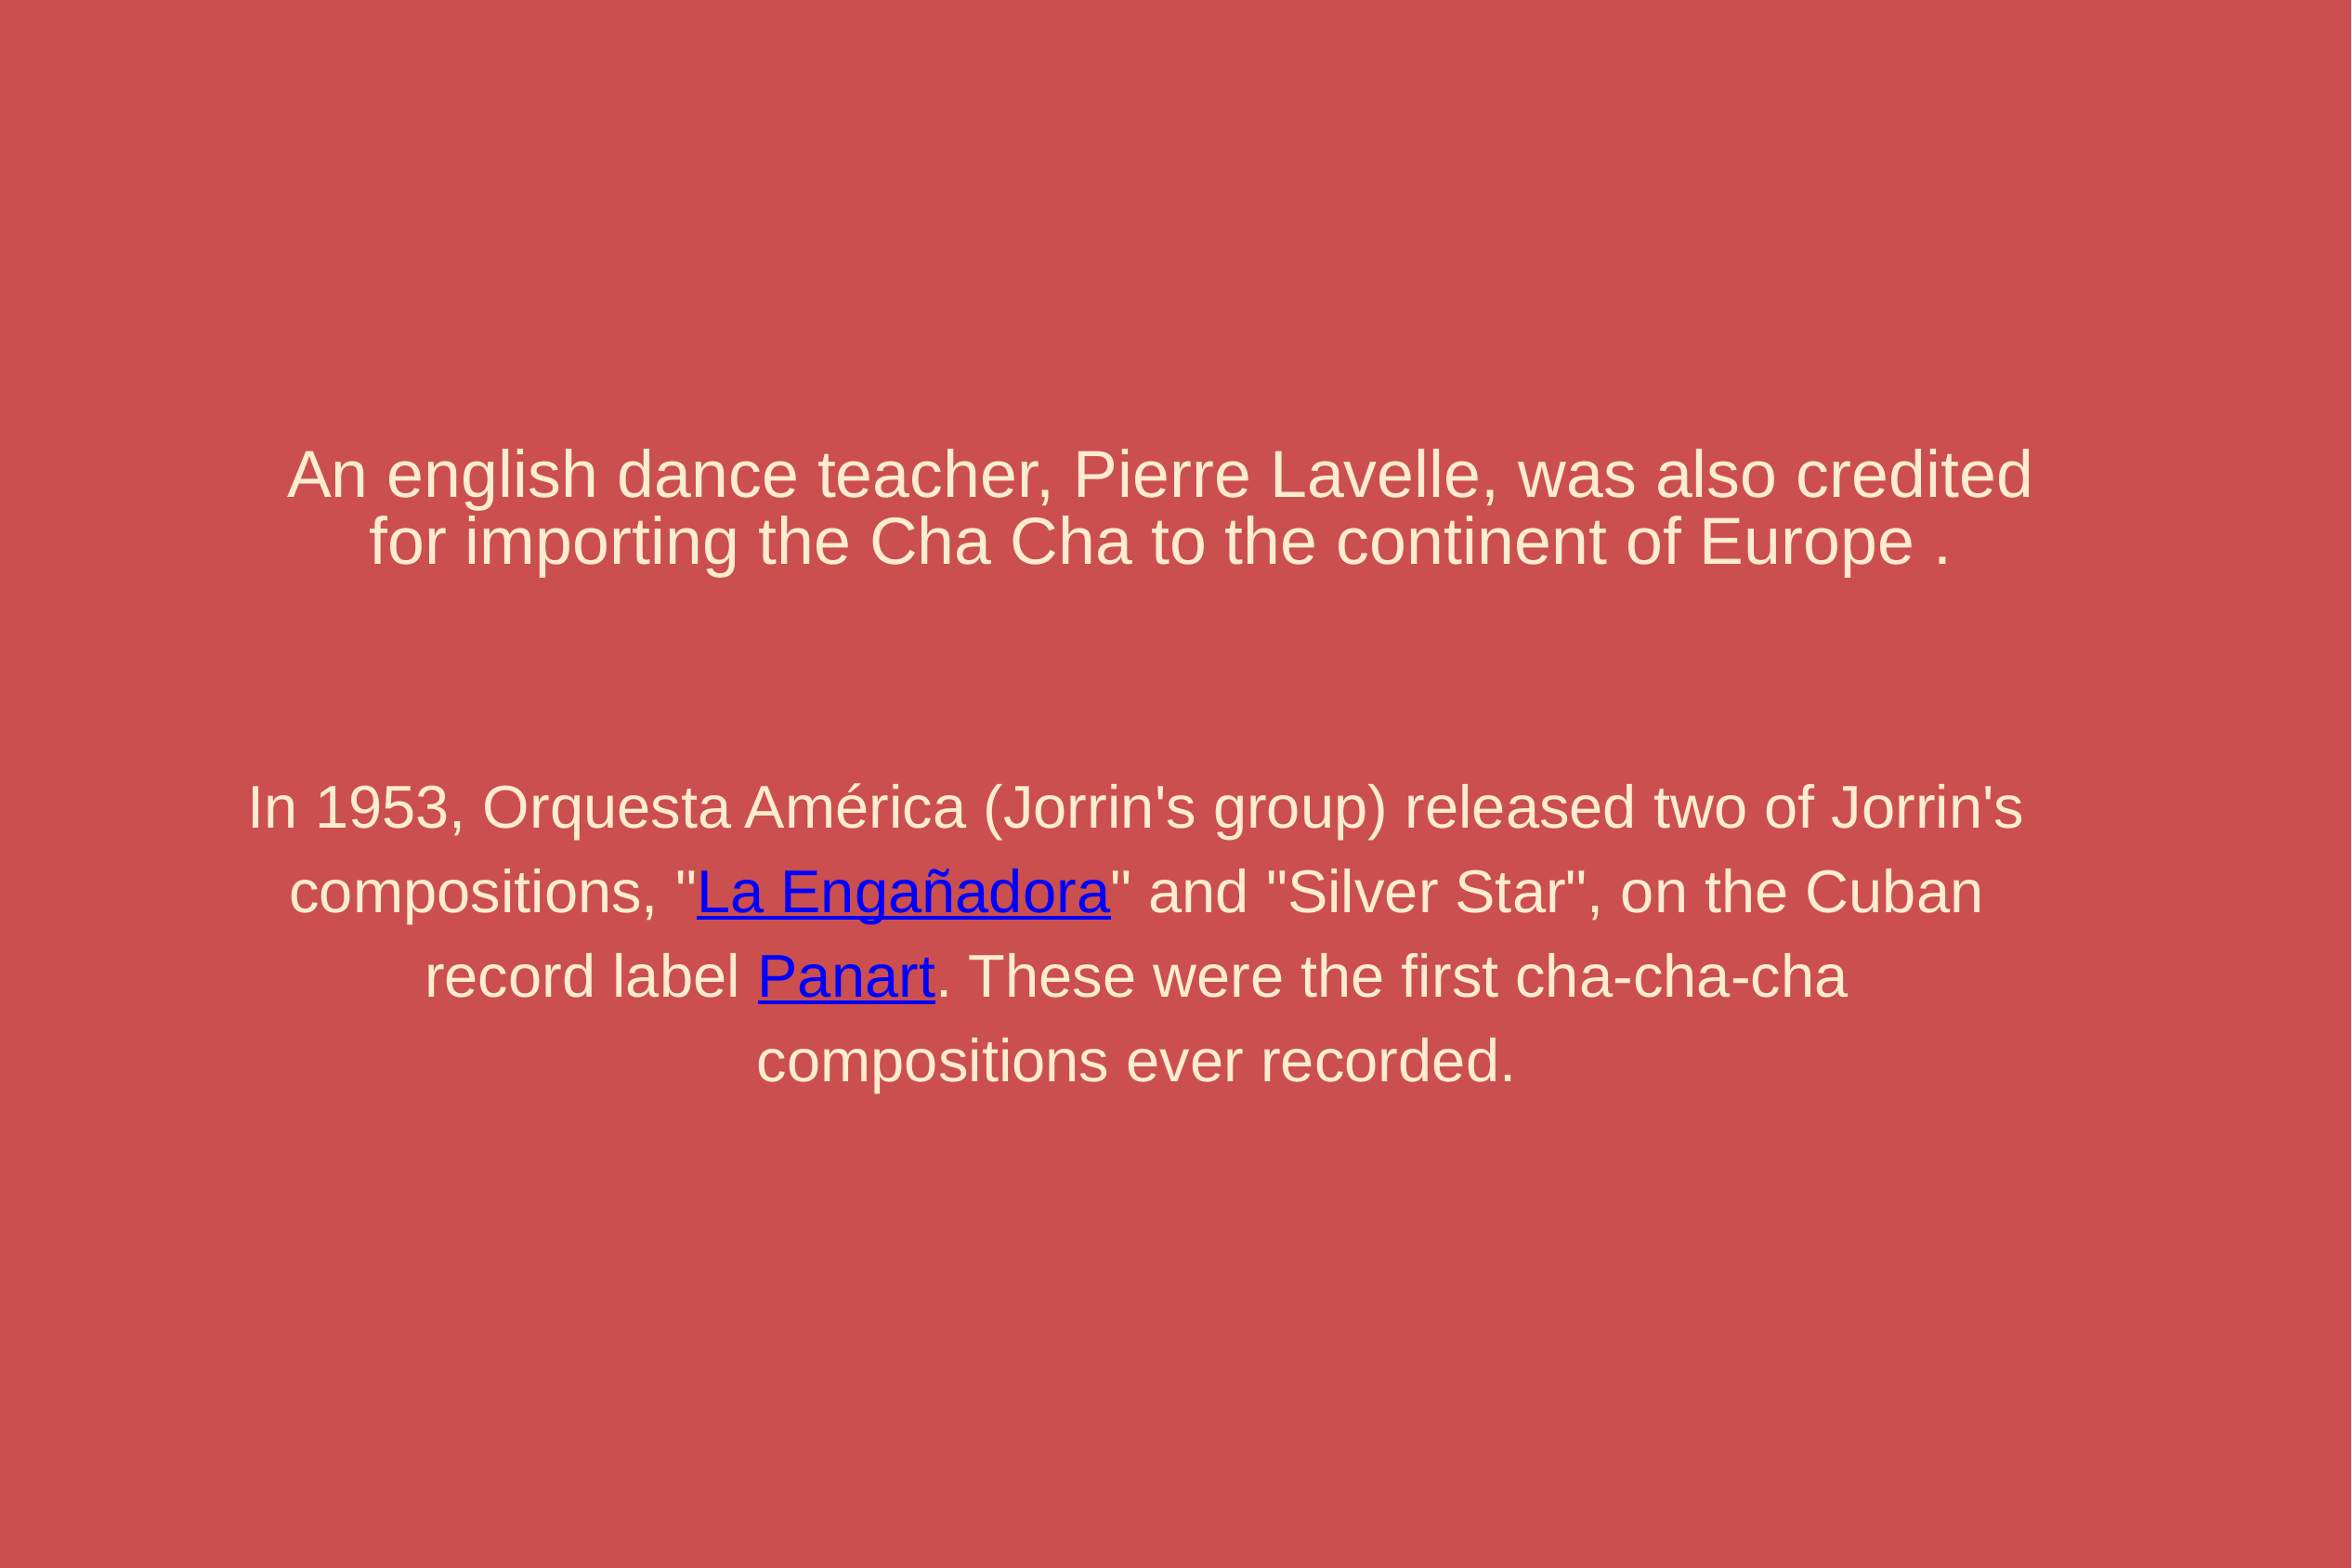

An english dance teacher, Pierre Lavelle, was also credited for importing the Cha Cha to the continent of Europe .
In 1953, Orquesta América (Jorrin's group) released two of Jorrin's compositions, "La Engañadora" and "Silver Star", on the Cuban record label Panart. These were the first cha-cha-cha compositions ever recorded.